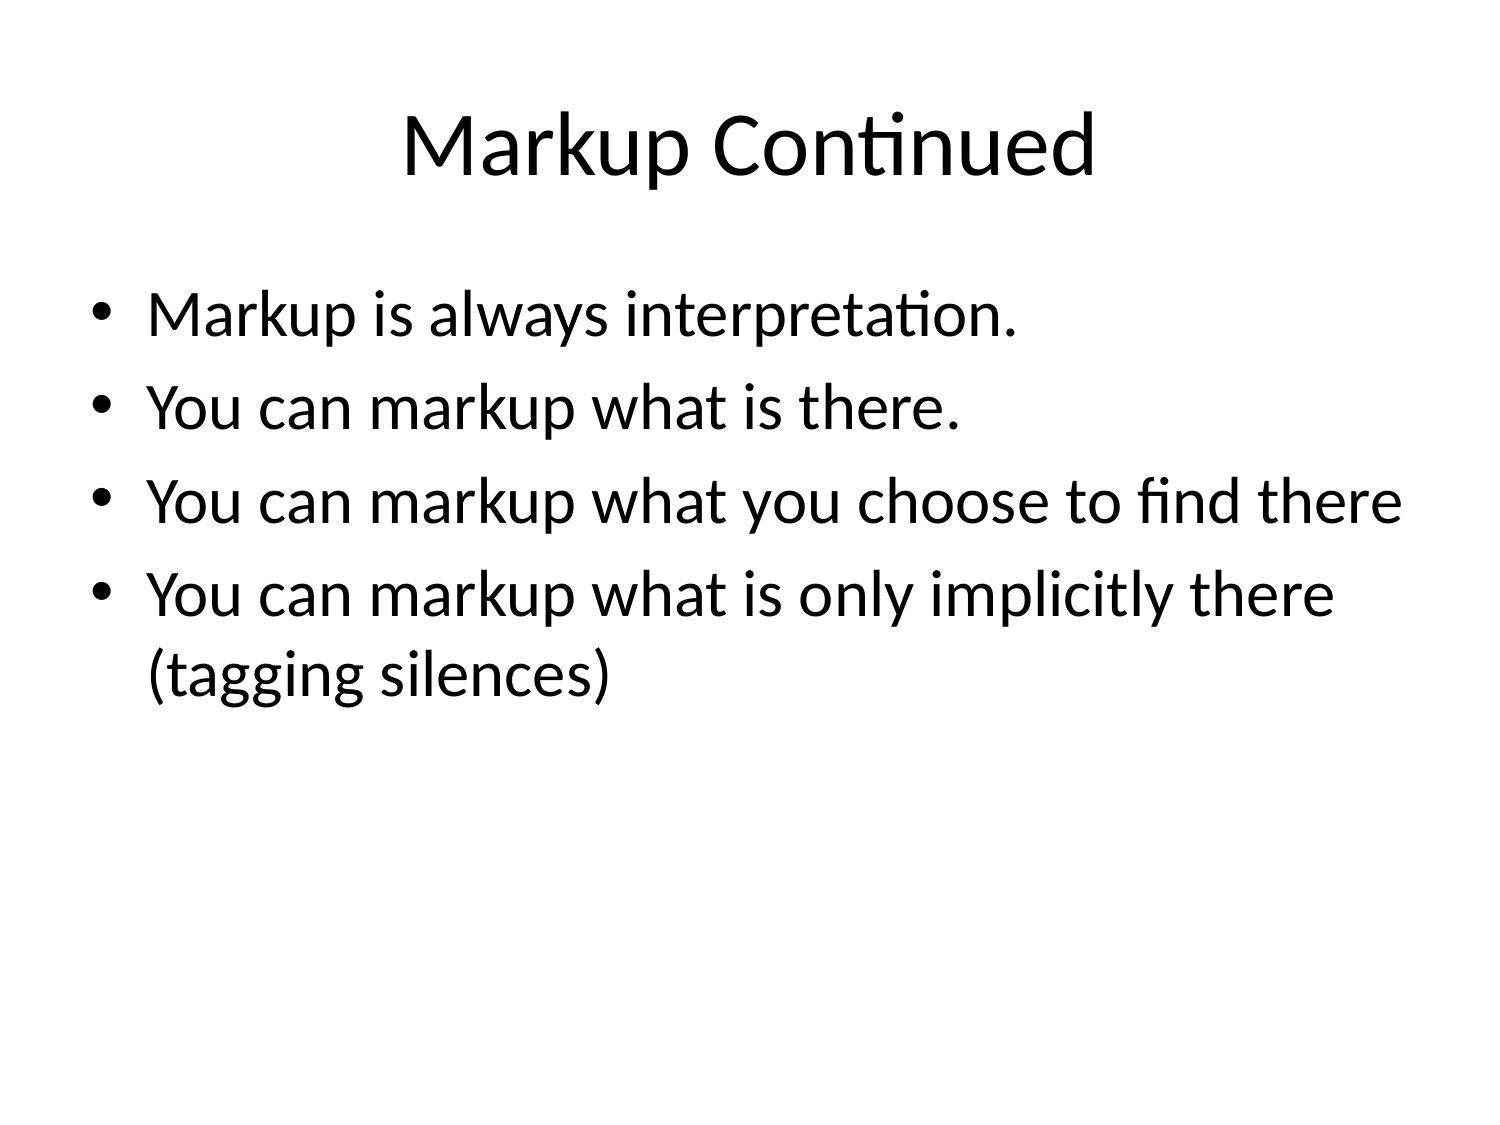

# Markup Continued
Markup is always interpretation.
You can markup what is there.
You can markup what you choose to find there
You can markup what is only implicitly there (tagging silences)